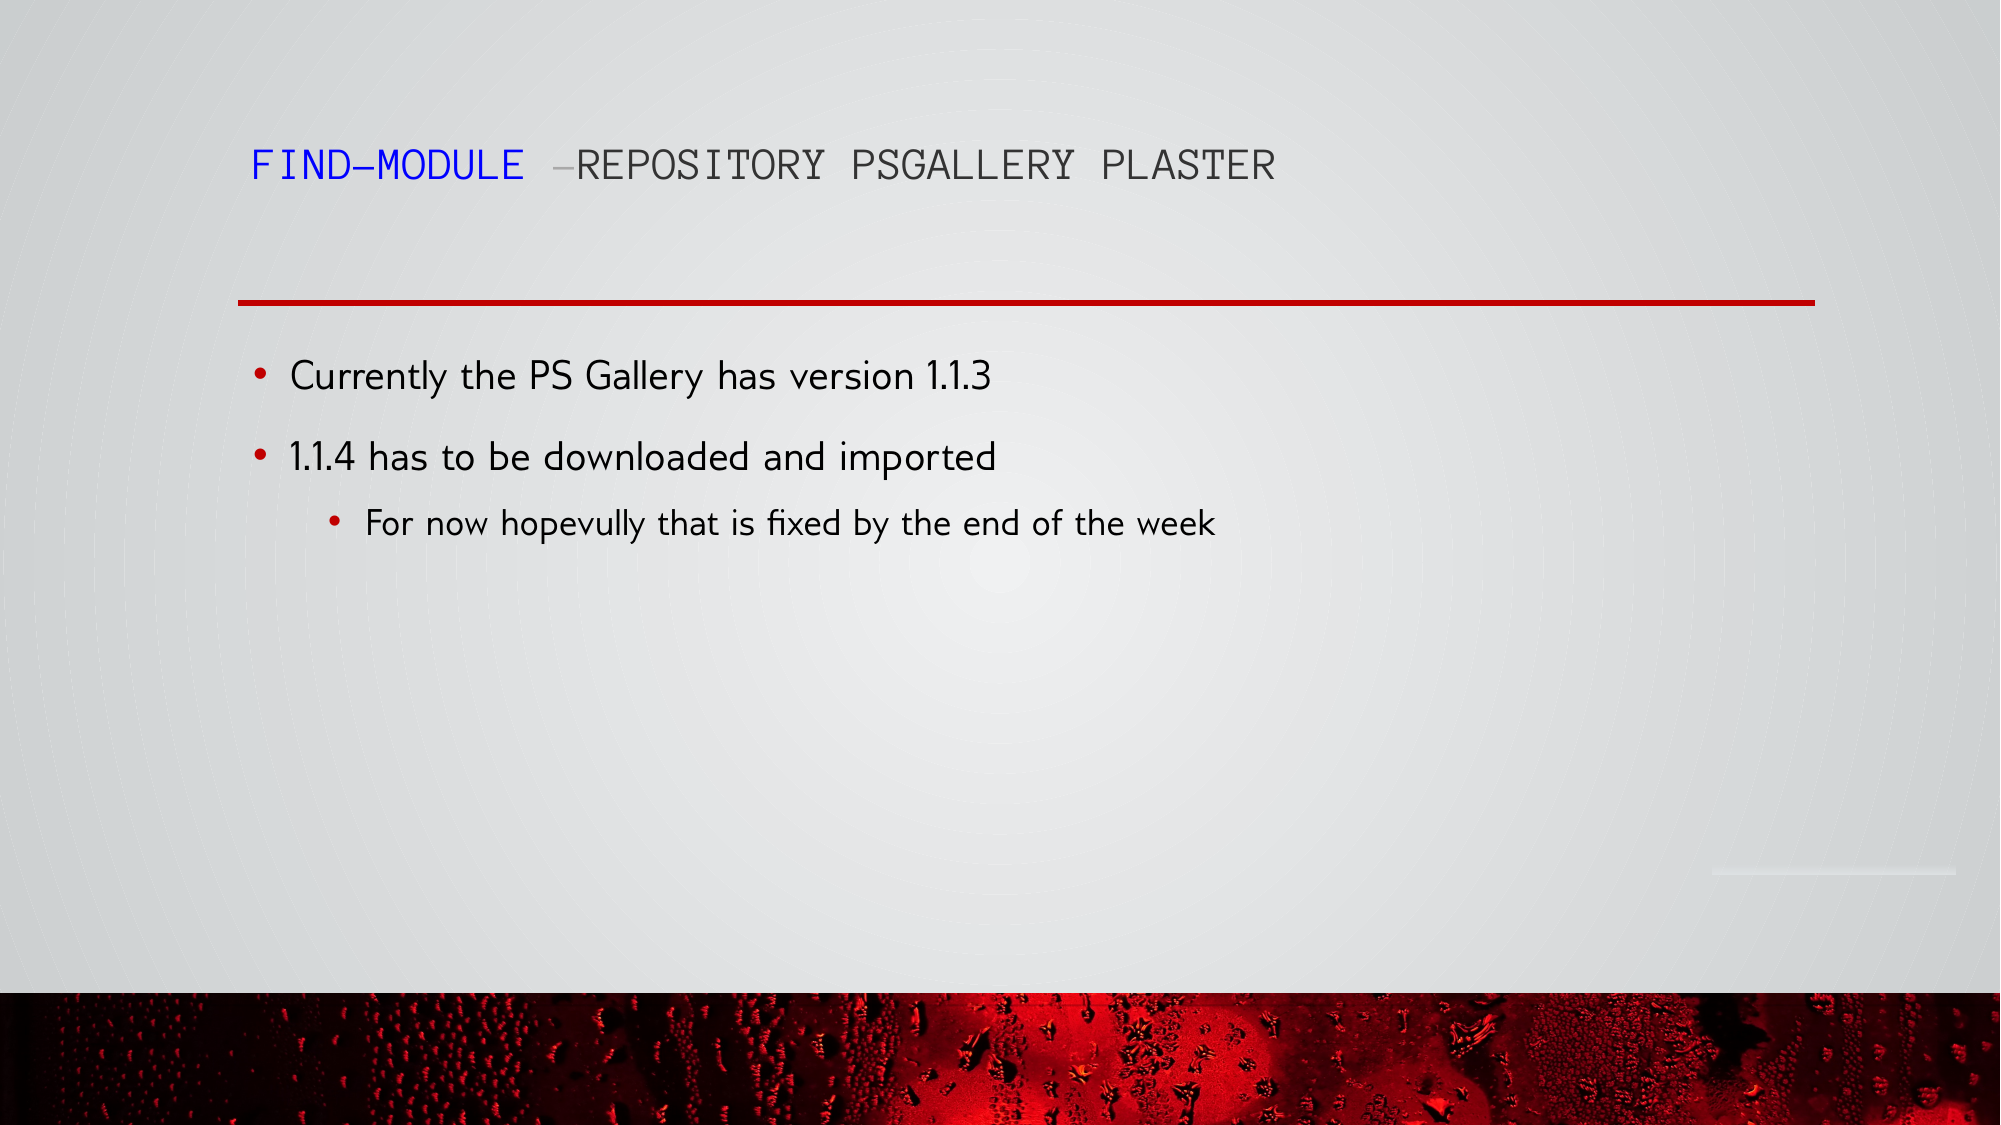

# Find-Module -Repository PSGallery plaster
Currently the PS Gallery has version 1.1.3
1.1.4 has to be downloaded and imported
For now hopevully that is fixed by the end of the week